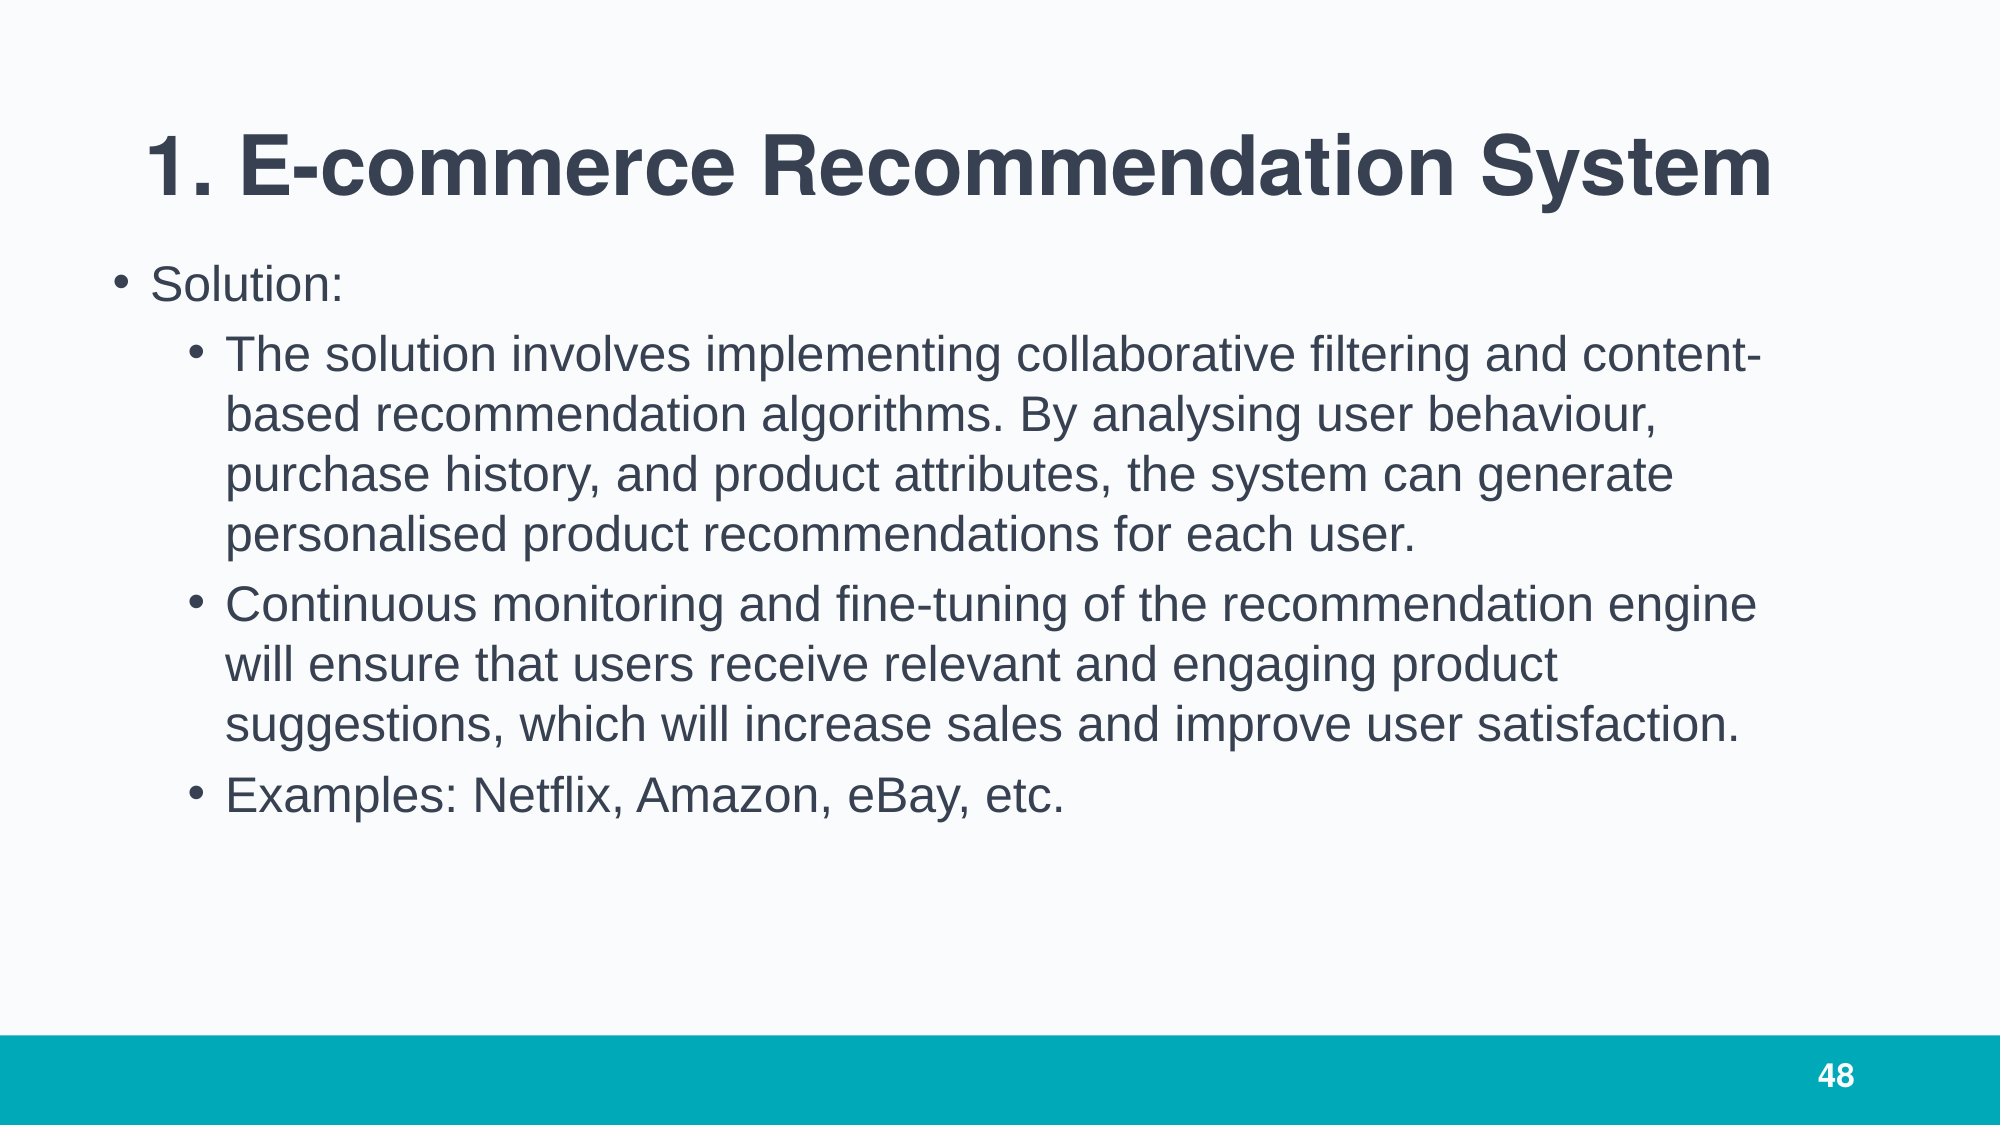

# 1. E-commerce Recommendation System
Solution:
The solution involves implementing collaborative filtering and content-based recommendation algorithms. By analysing user behaviour, purchase history, and product attributes, the system can generate personalised product recommendations for each user.
Continuous monitoring and fine-tuning of the recommendation engine will ensure that users receive relevant and engaging product suggestions, which will increase sales and improve user satisfaction.
Examples: Netflix, Amazon, eBay, etc.
48